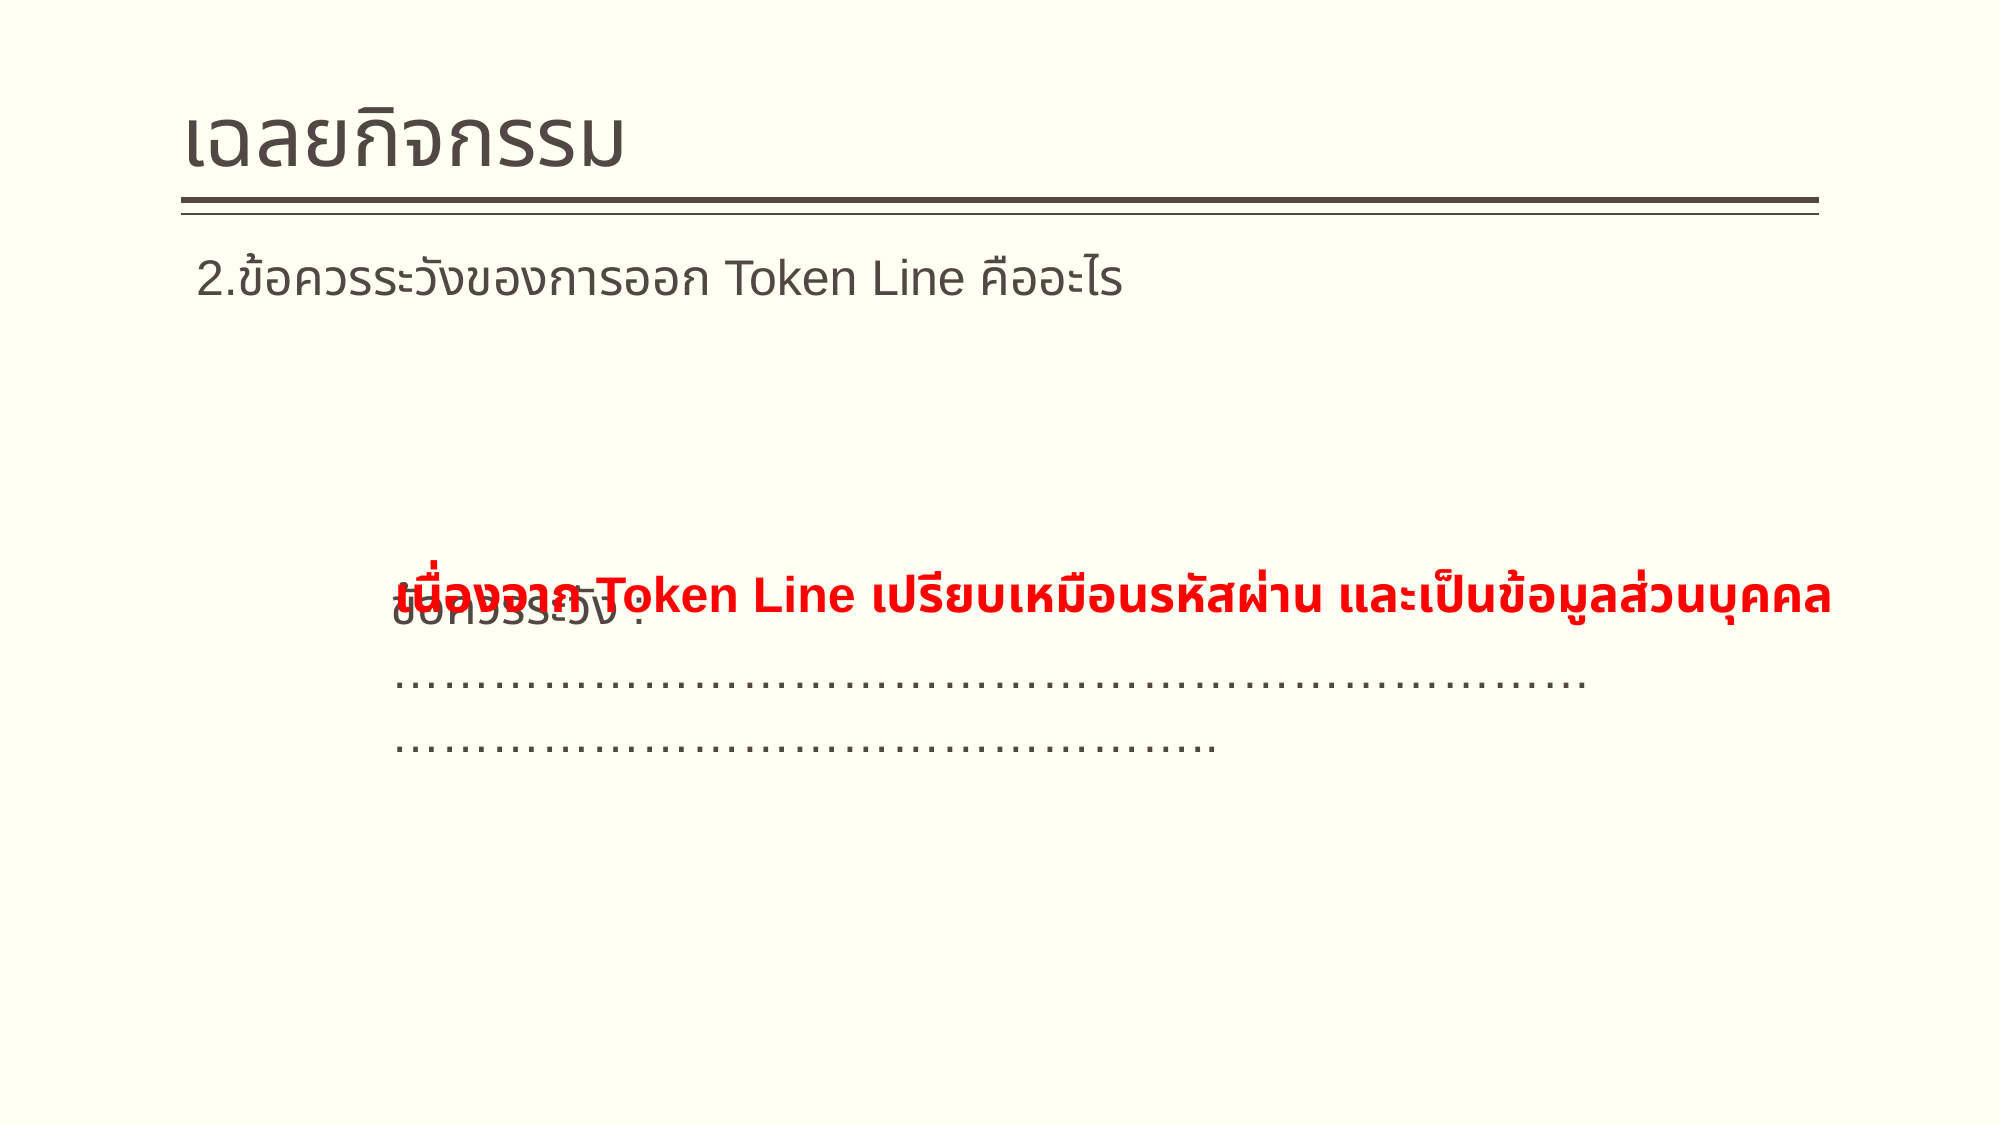

# เฉลยกิจกรรม
2.ข้อควรระวังของการออก Token Line คืออะไร
เนื่องจาก Token Line เปรียบเหมือนรหัสผ่าน และเป็นข้อมูลส่วนบุคคล
ข้อควรระวัง : …………………………………………………………………………………………………………..